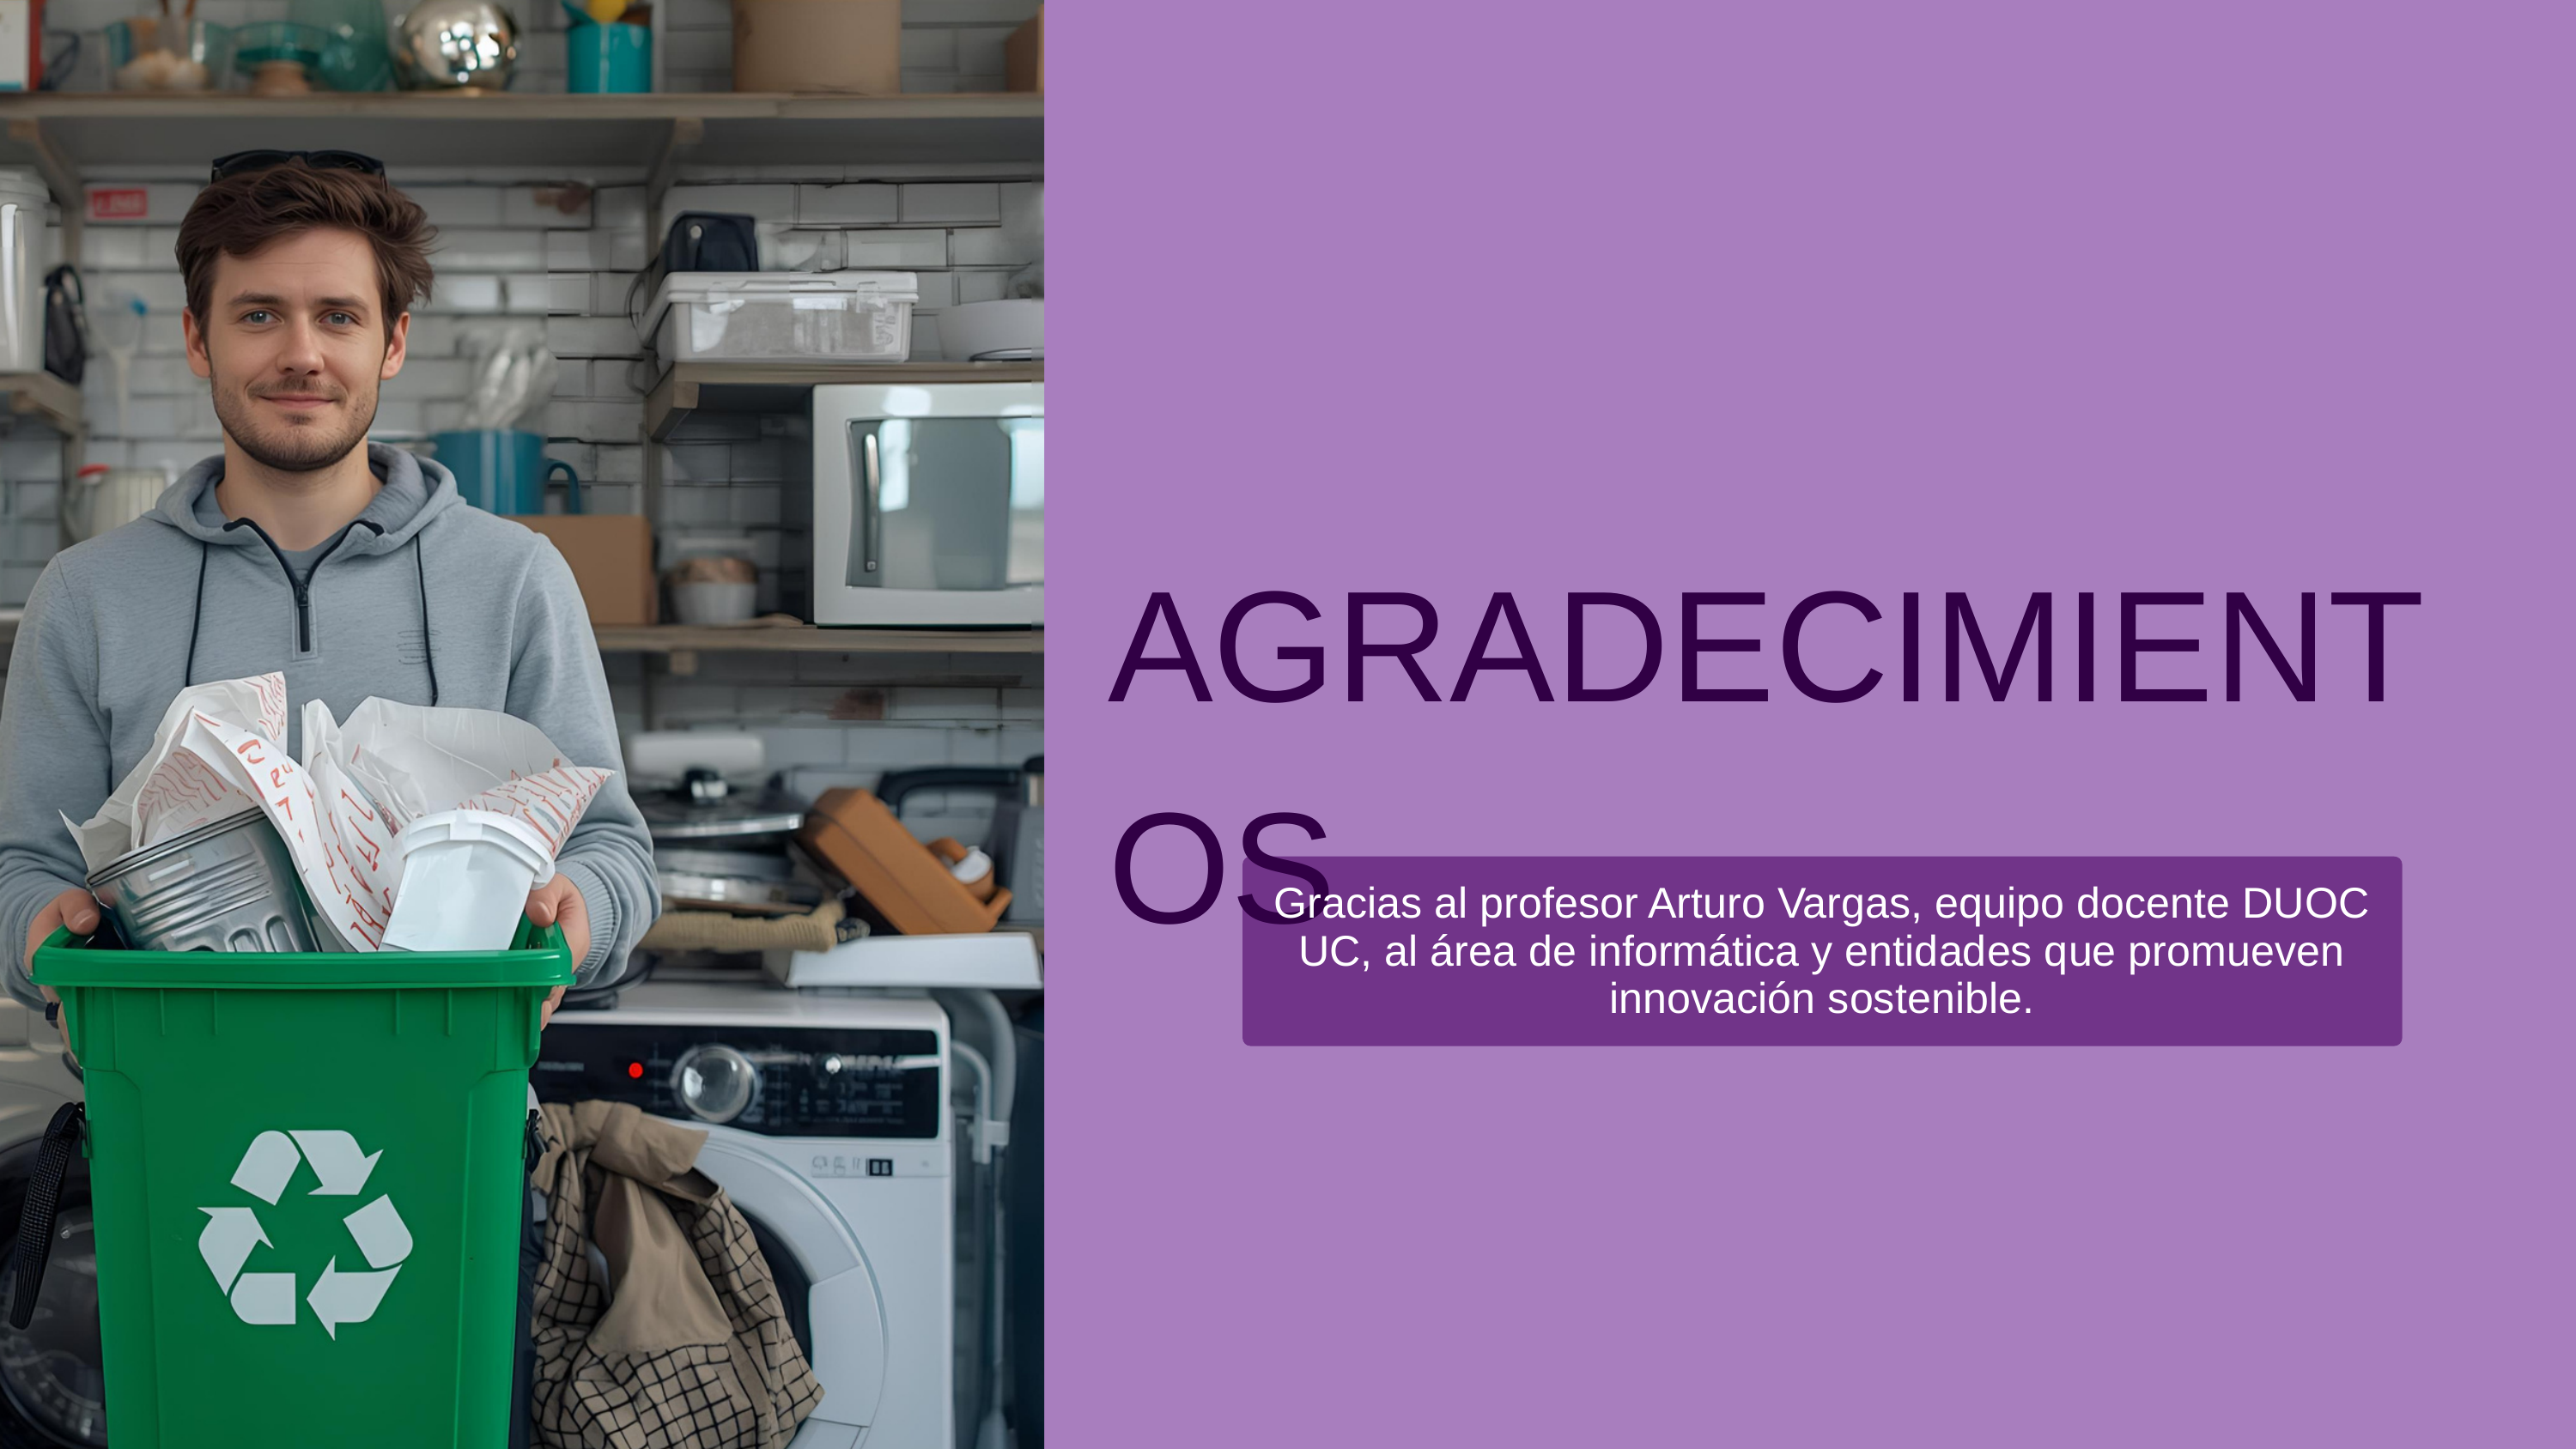

AGRADECIMIENTOS

Gracias al profesor Arturo Vargas, equipo docente DUOC UC, al área de informática y entidades que promueven innovación sostenible.